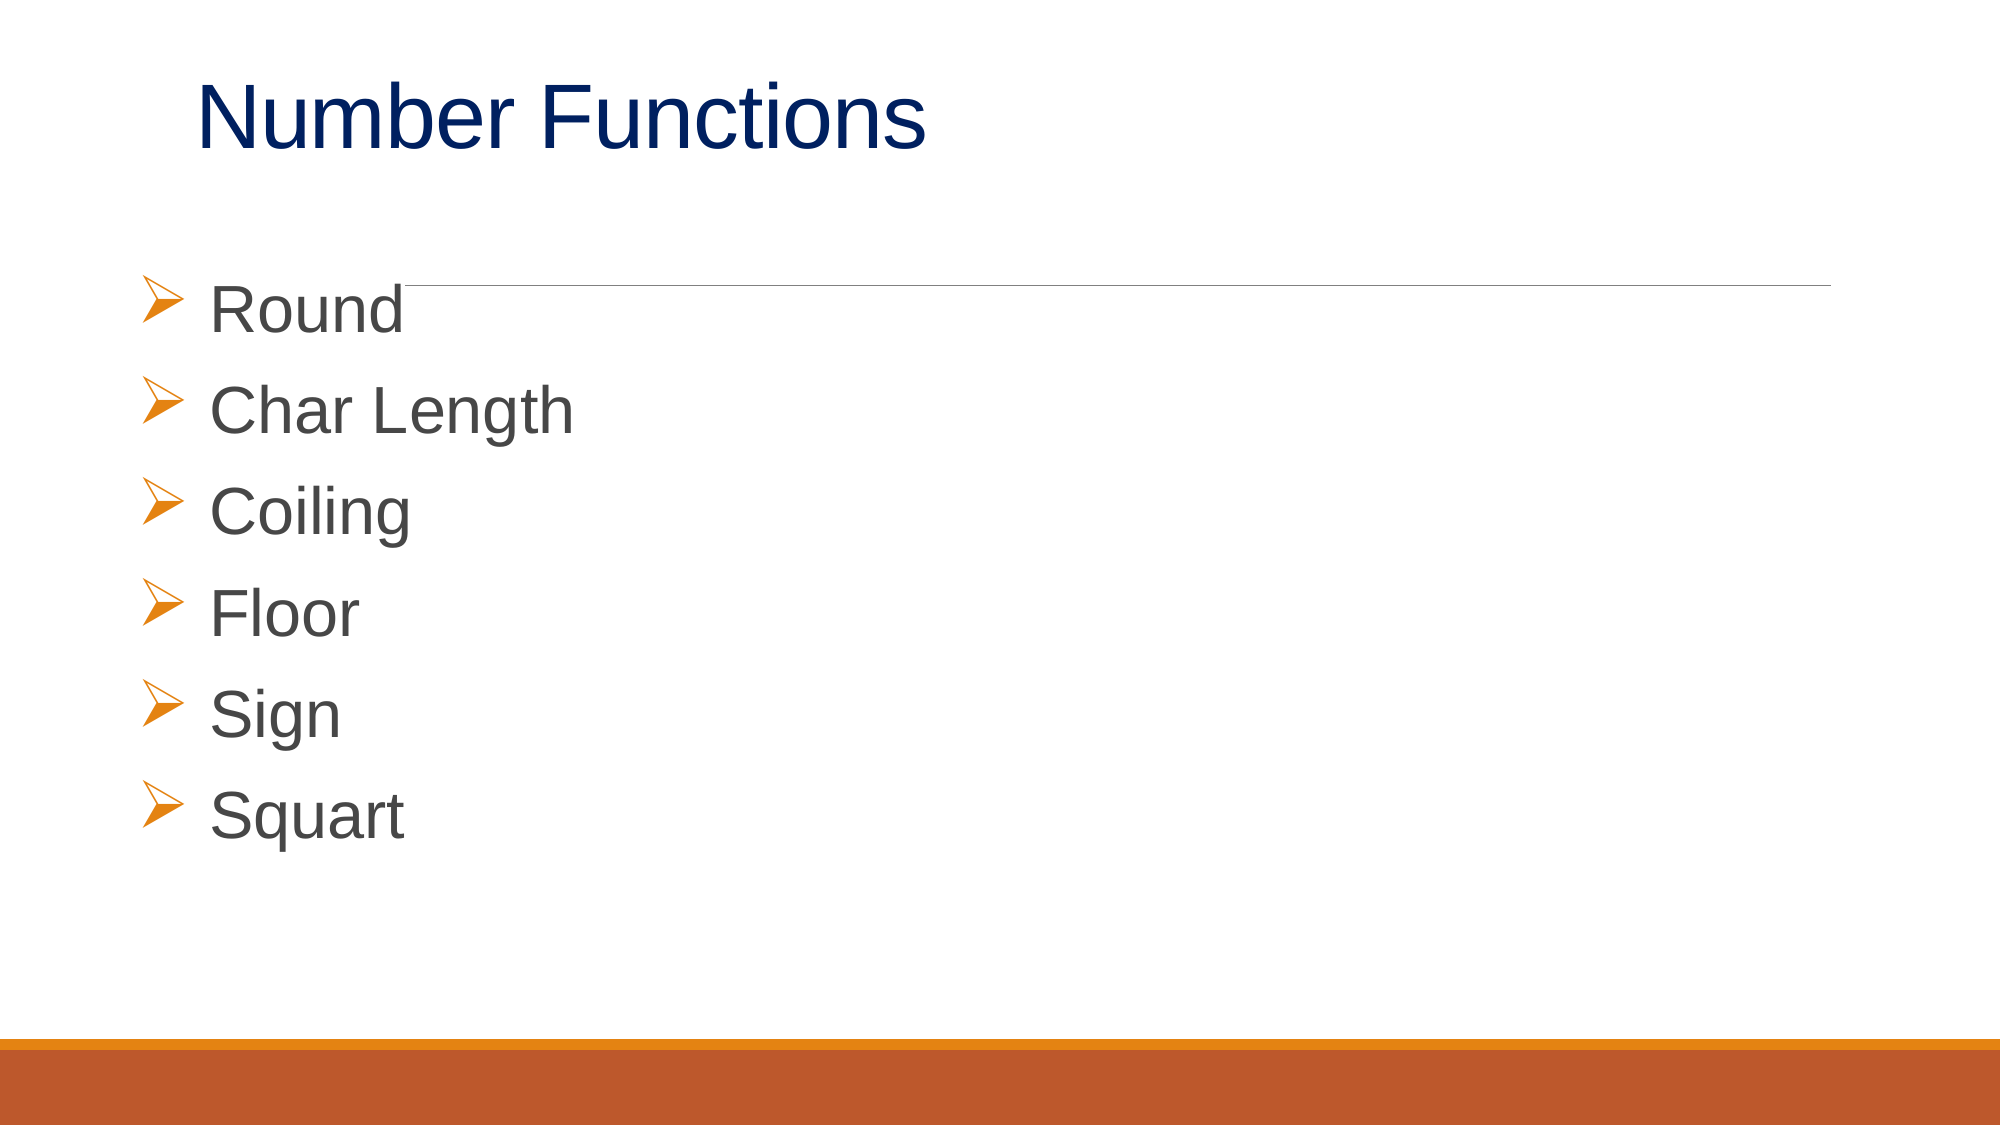

# Number Functions

 Round
 Char Length
 Coiling
 Floor
 Sign
 Squart